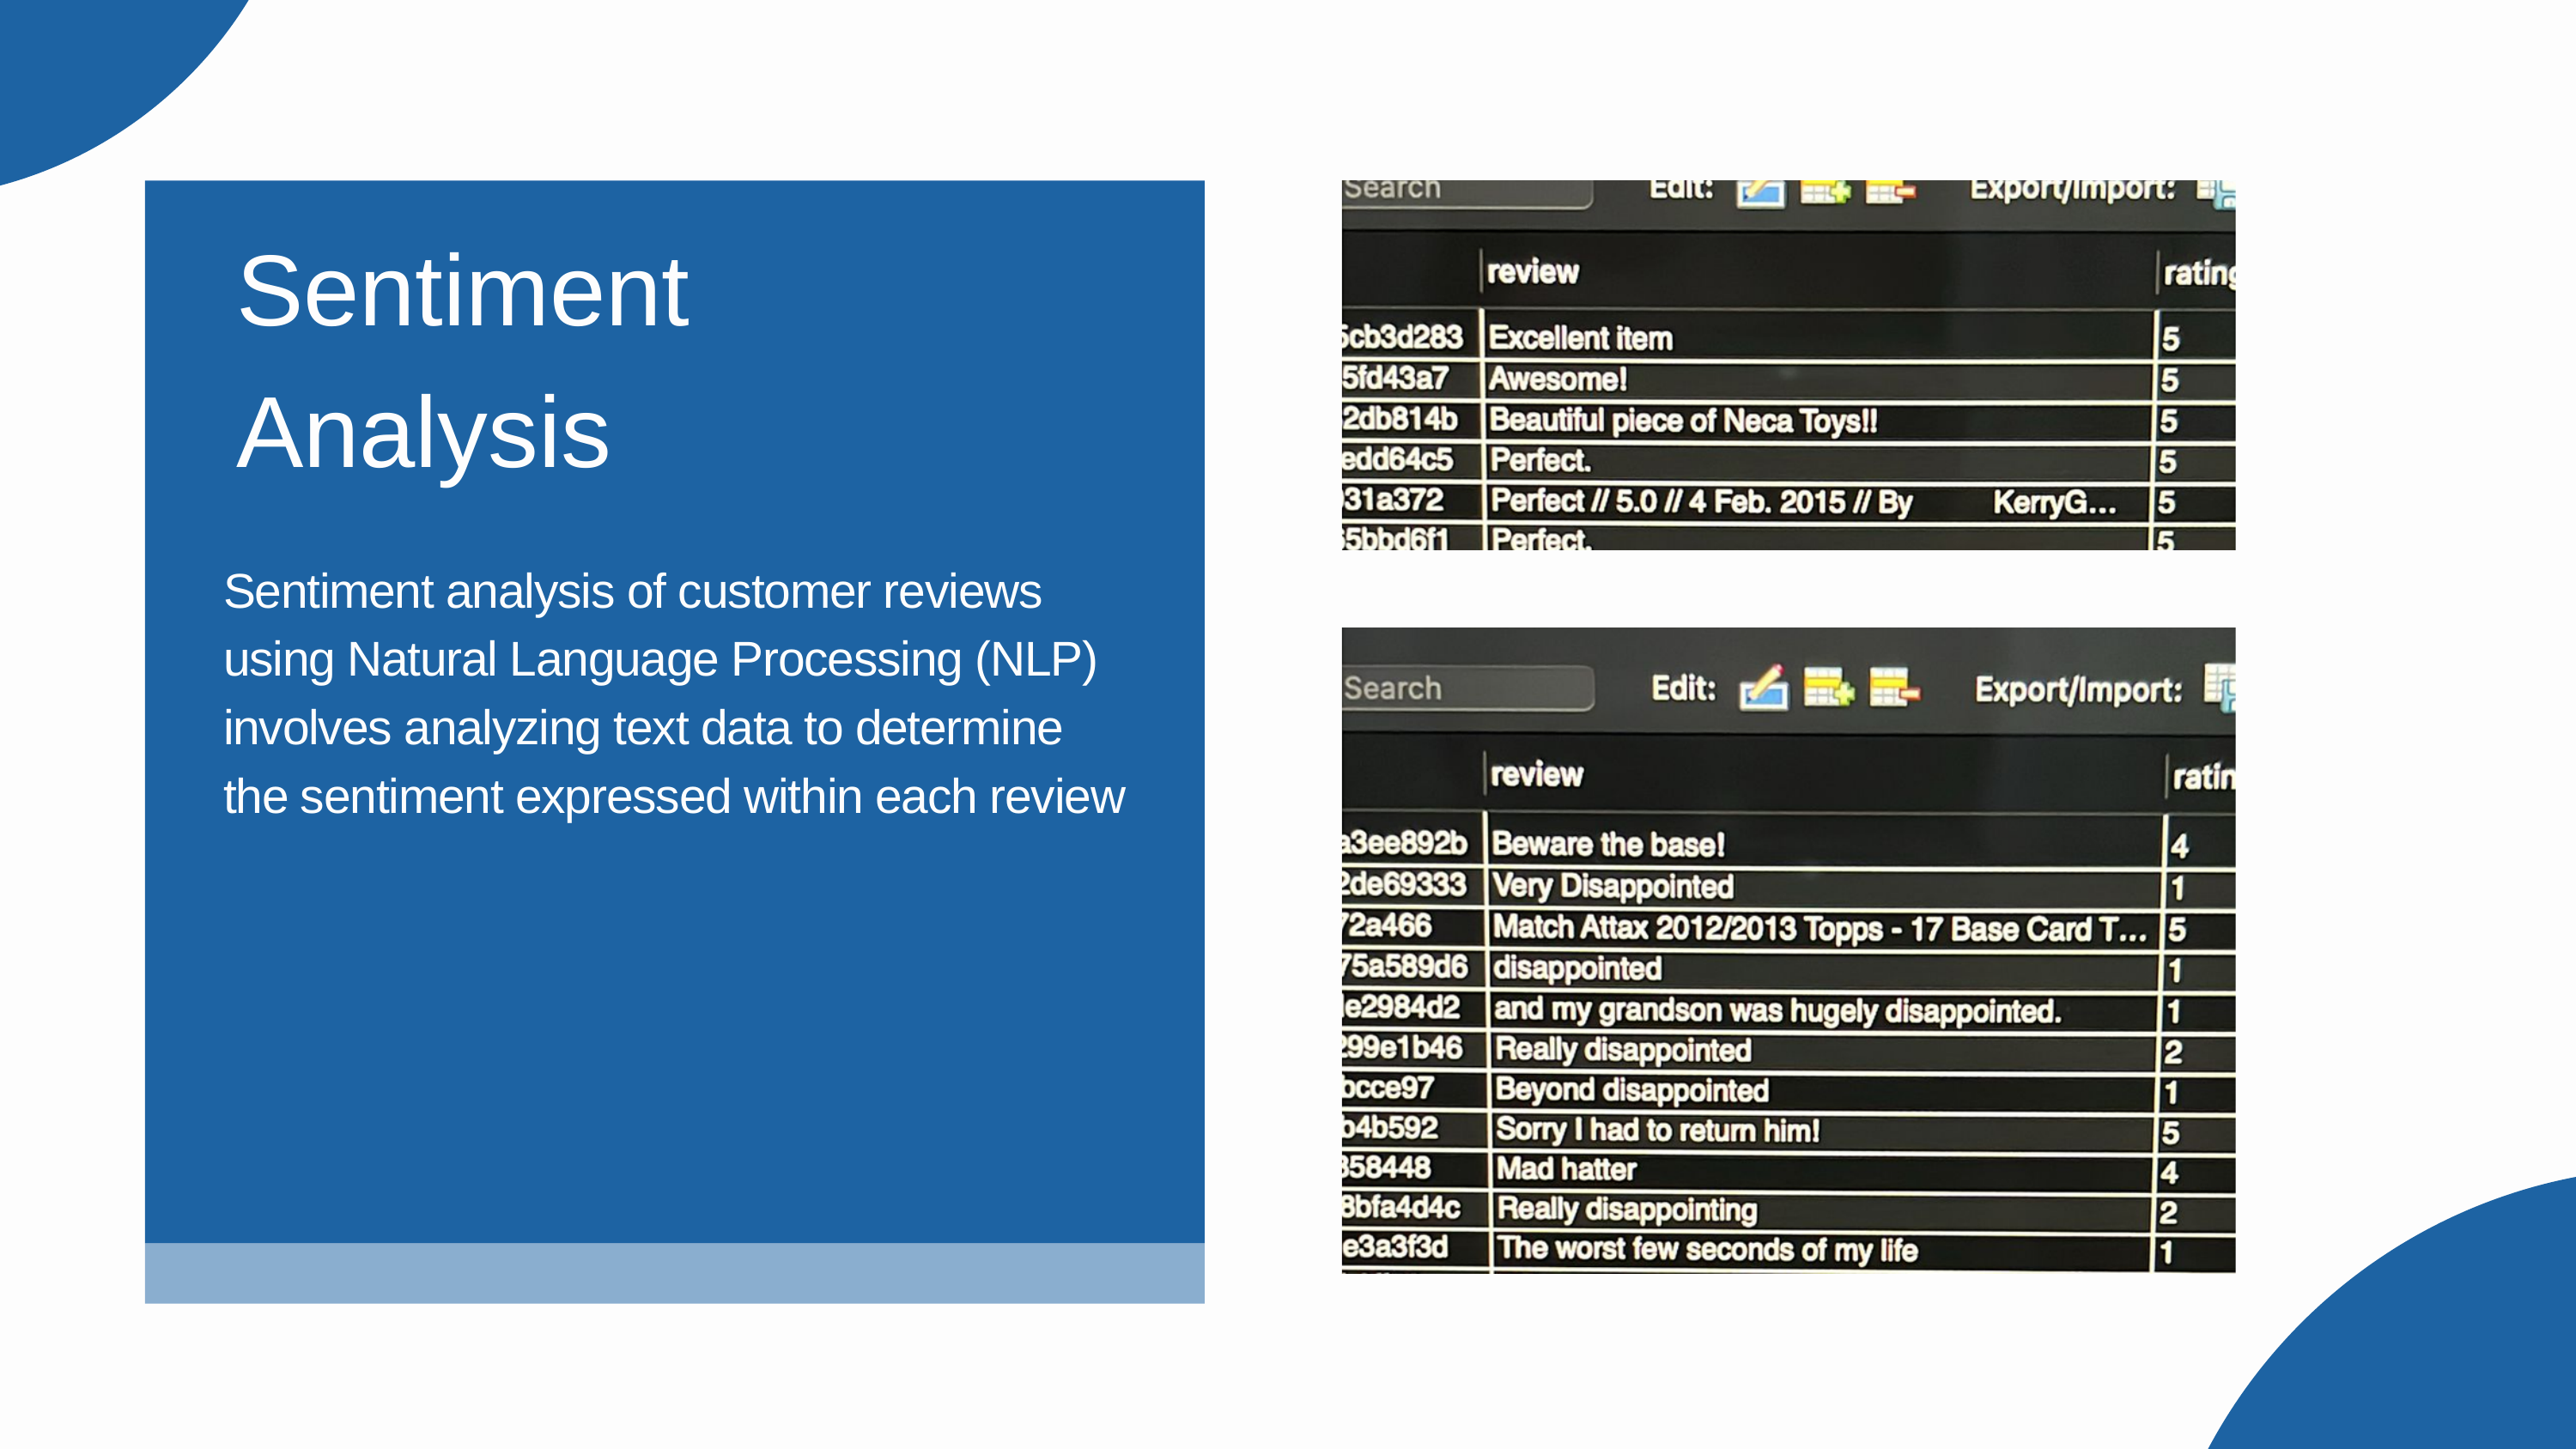

Sentiment Analysis
Sentiment analysis of customer reviews using Natural Language Processing (NLP) involves analyzing text data to determine the sentiment expressed within each review